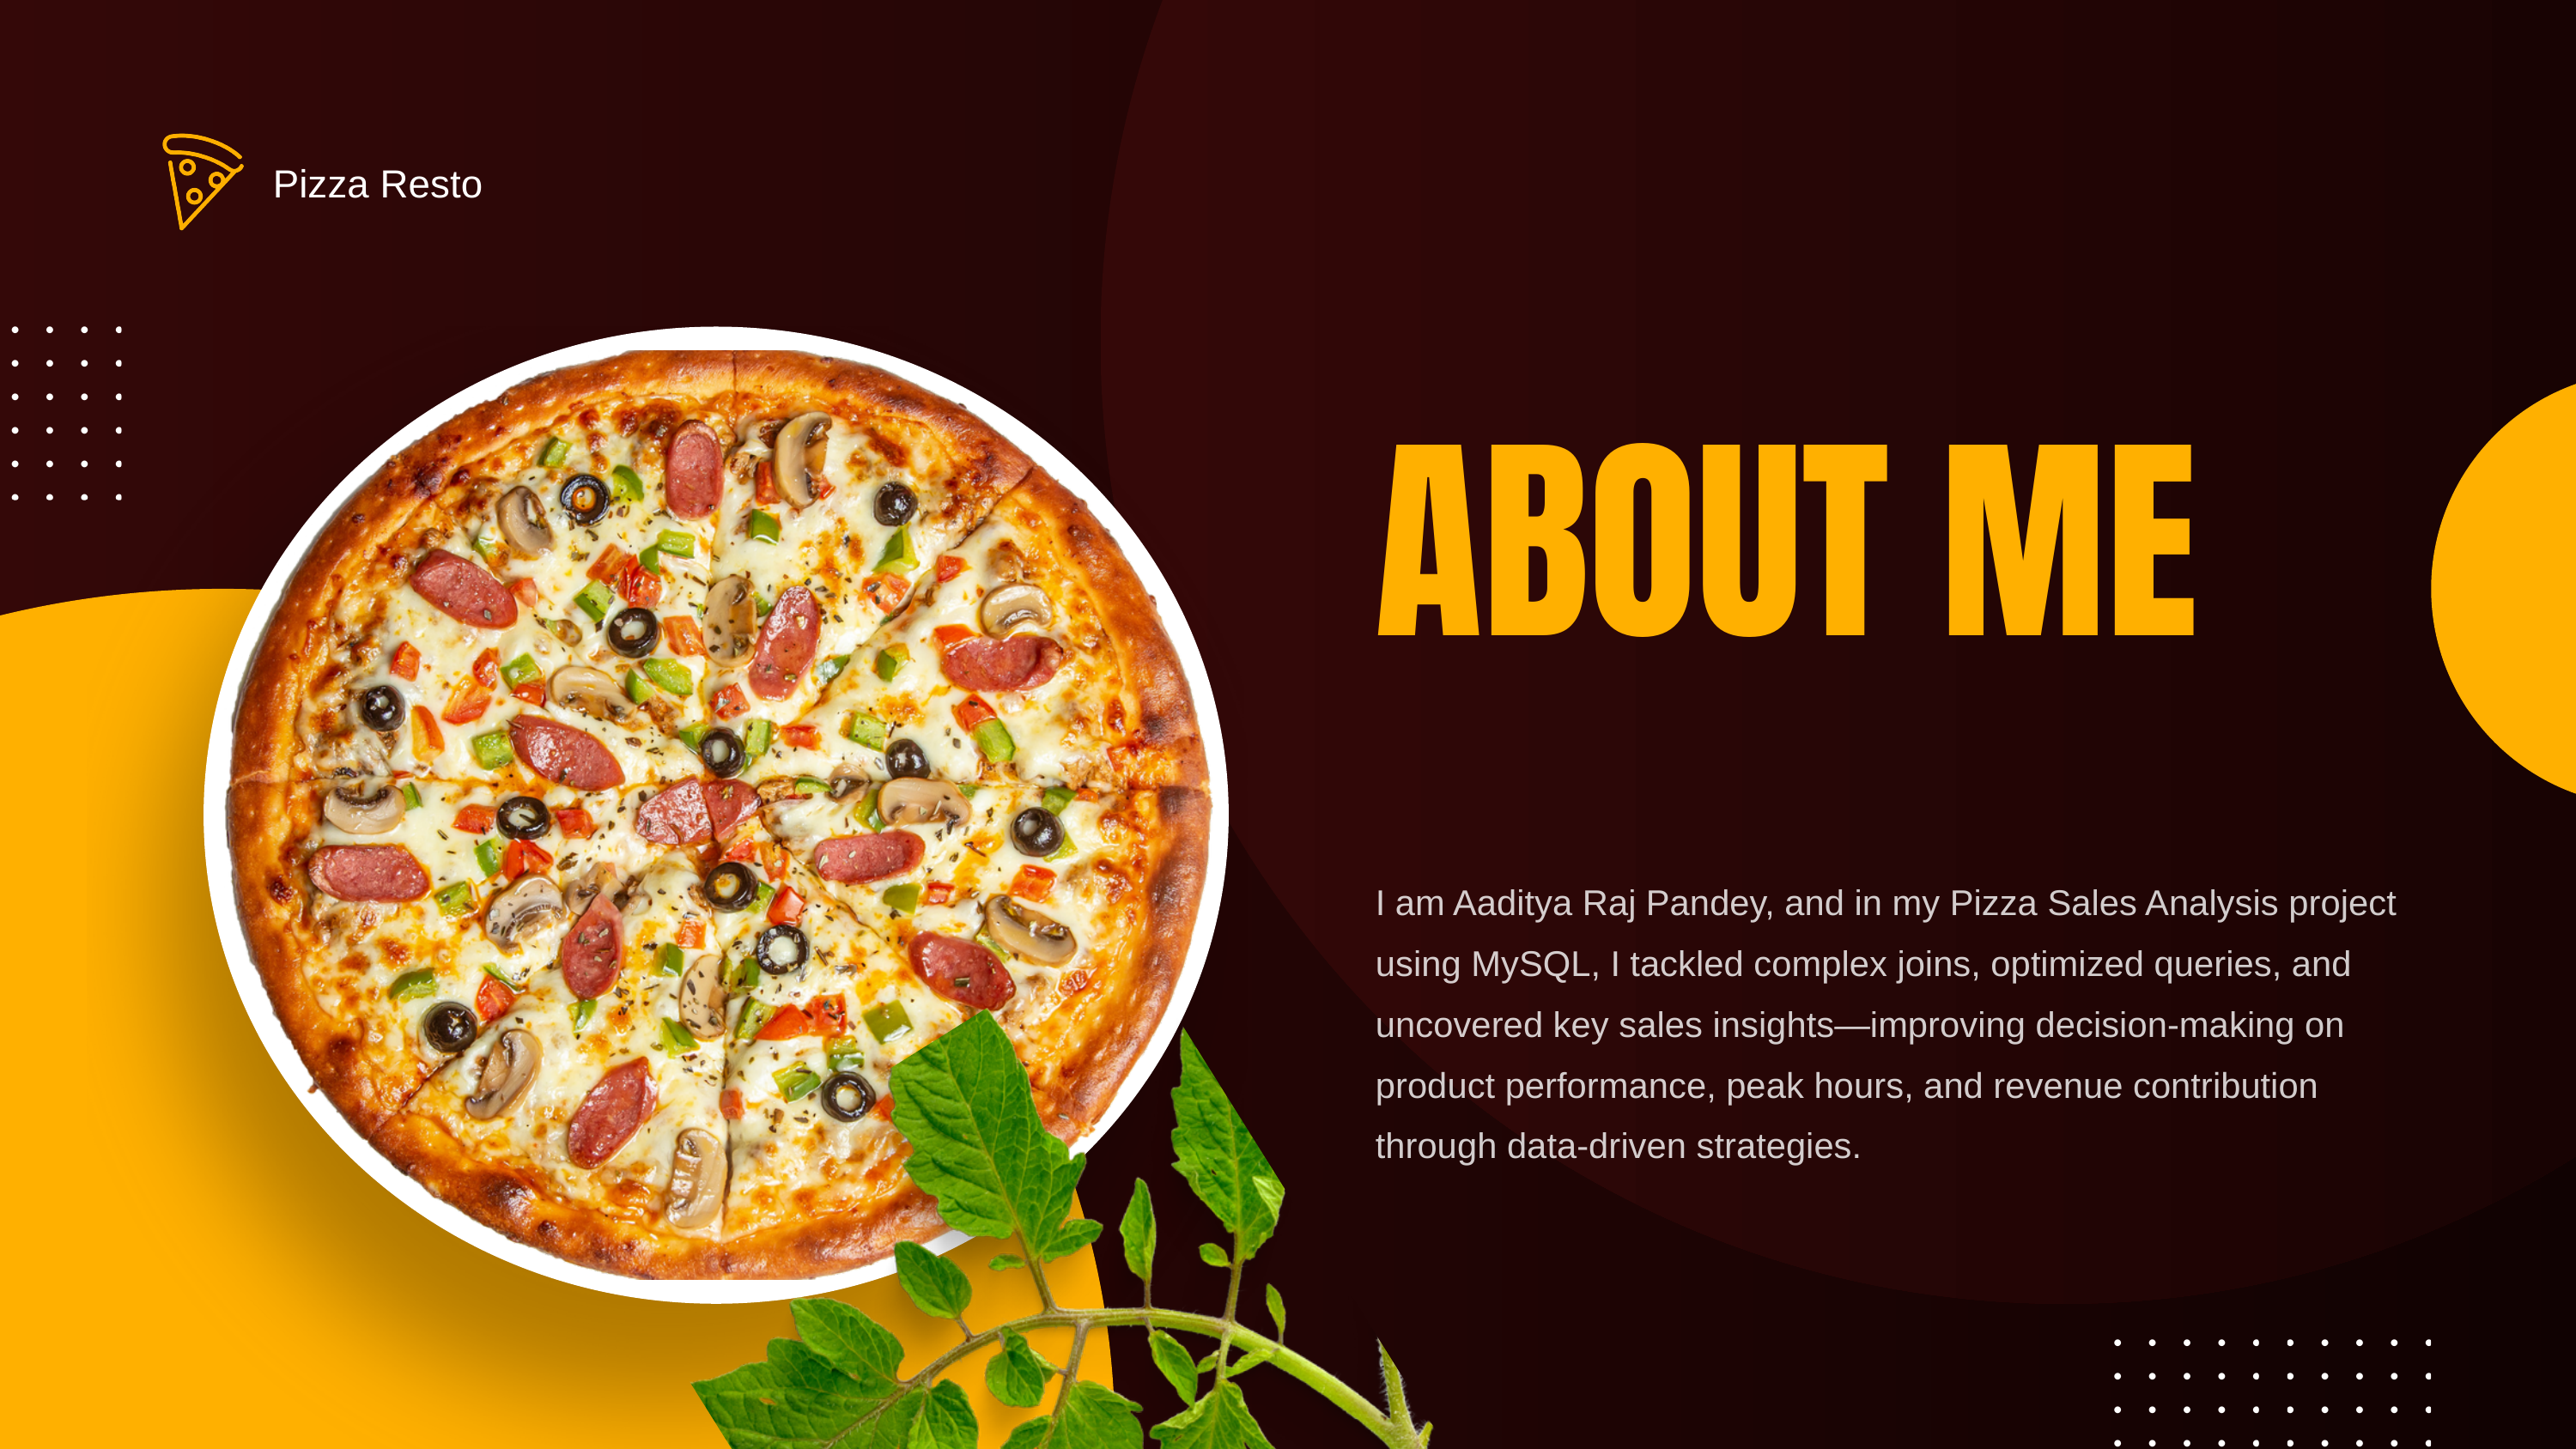

Pizza Resto

ABOUT ME

I am Aaditya Raj Pandey, and in my Pizza Sales Analysis project using MySQL, I tackled complex joins, optimized queries, and uncovered key sales insights—improving decision-making on product performance, peak hours, and revenue contribution through data-driven strategies.